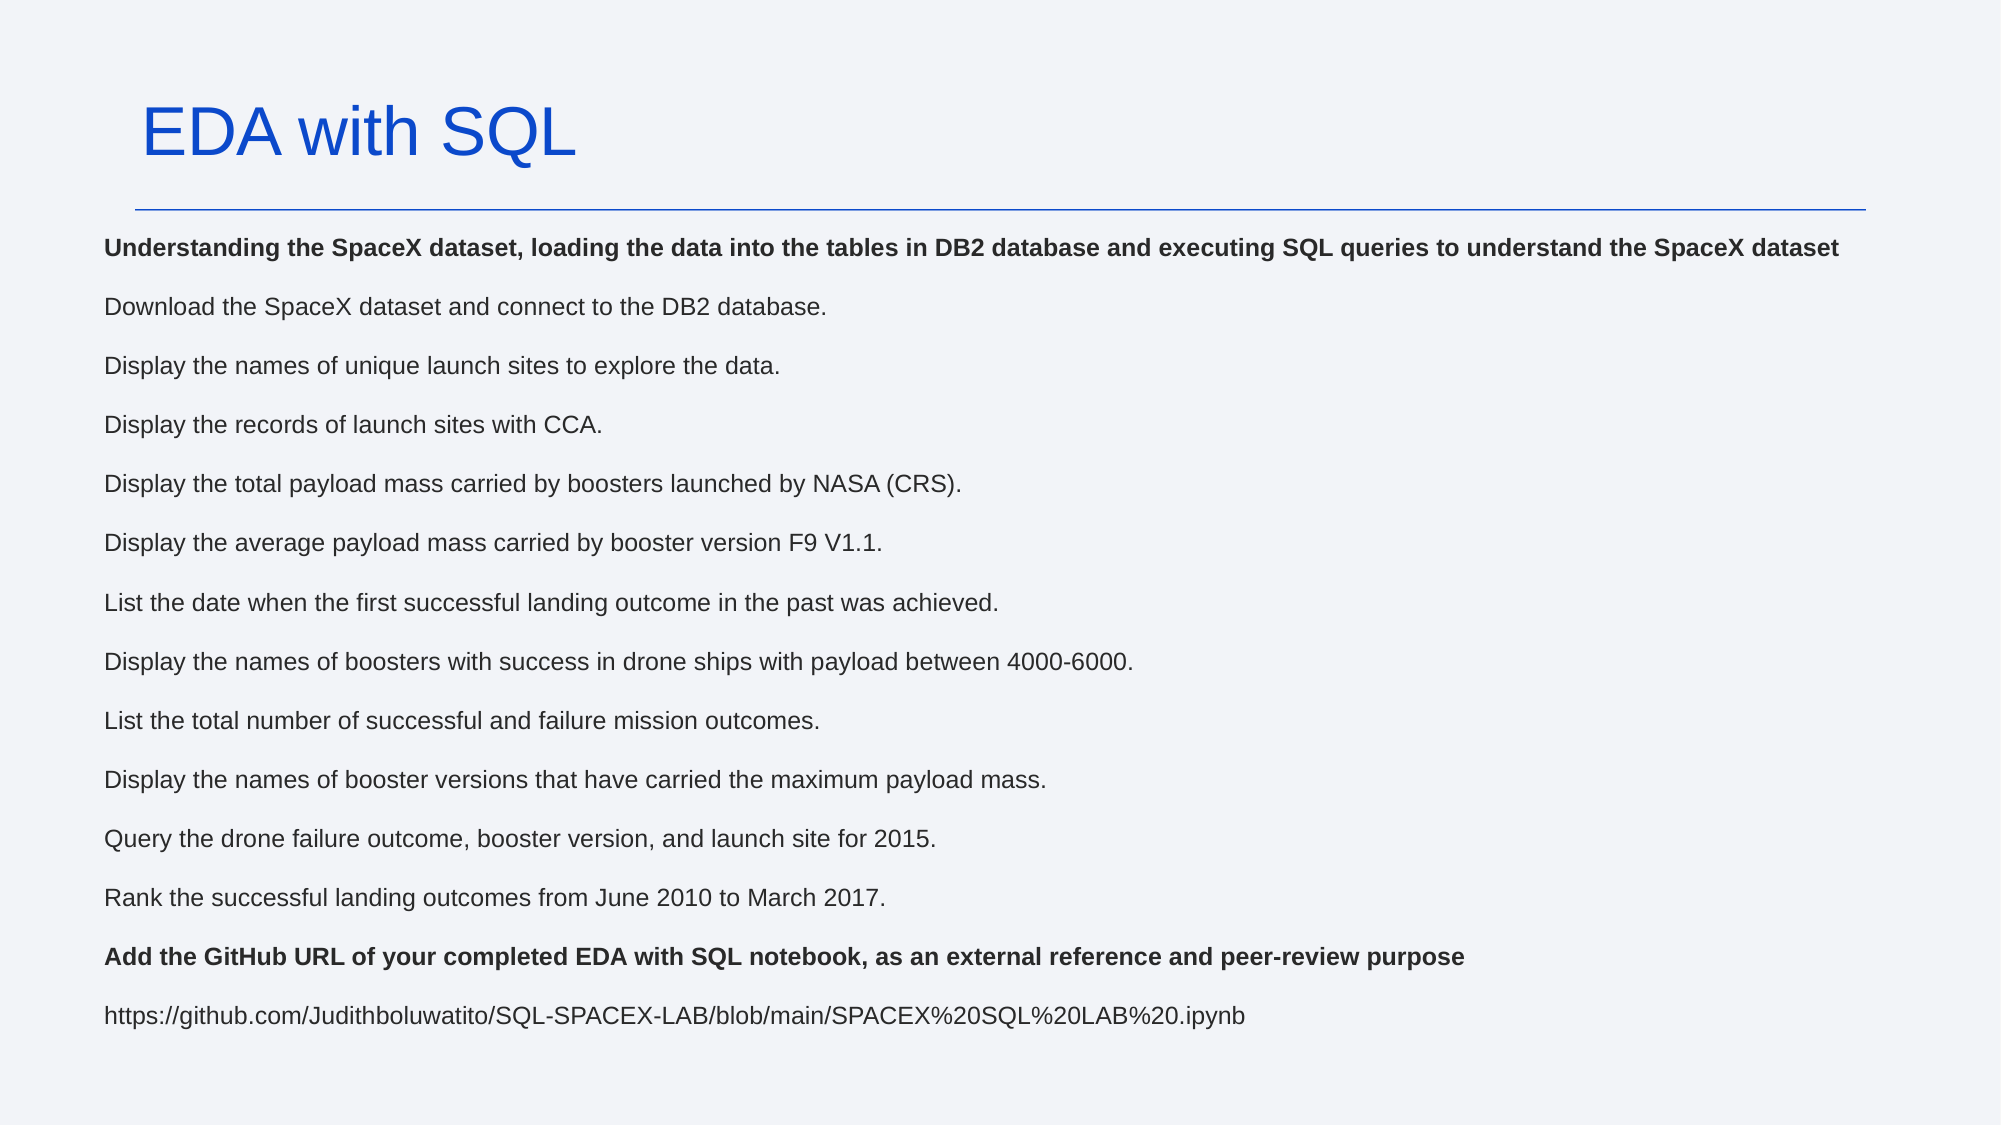

EDA with SQL
Understanding the SpaceX dataset, loading the data into the tables in DB2 database and executing SQL queries to understand the SpaceX dataset
Download the SpaceX dataset and connect to the DB2 database.
Display the names of unique launch sites to explore the data.
Display the records of launch sites with CCA.
Display the total payload mass carried by boosters launched by NASA (CRS).
Display the average payload mass carried by booster version F9 V1.1.
List the date when the first successful landing outcome in the past was achieved.
Display the names of boosters with success in drone ships with payload between 4000-6000.
List the total number of successful and failure mission outcomes.
Display the names of booster versions that have carried the maximum payload mass.
Query the drone failure outcome, booster version, and launch site for 2015.
Rank the successful landing outcomes from June 2010 to March 2017.
Add the GitHub URL of your completed EDA with SQL notebook, as an external reference and peer-review purpose
https://github.com/Judithboluwatito/SQL-SPACEX-LAB/blob/main/SPACEX%20SQL%20LAB%20.ipynb

11